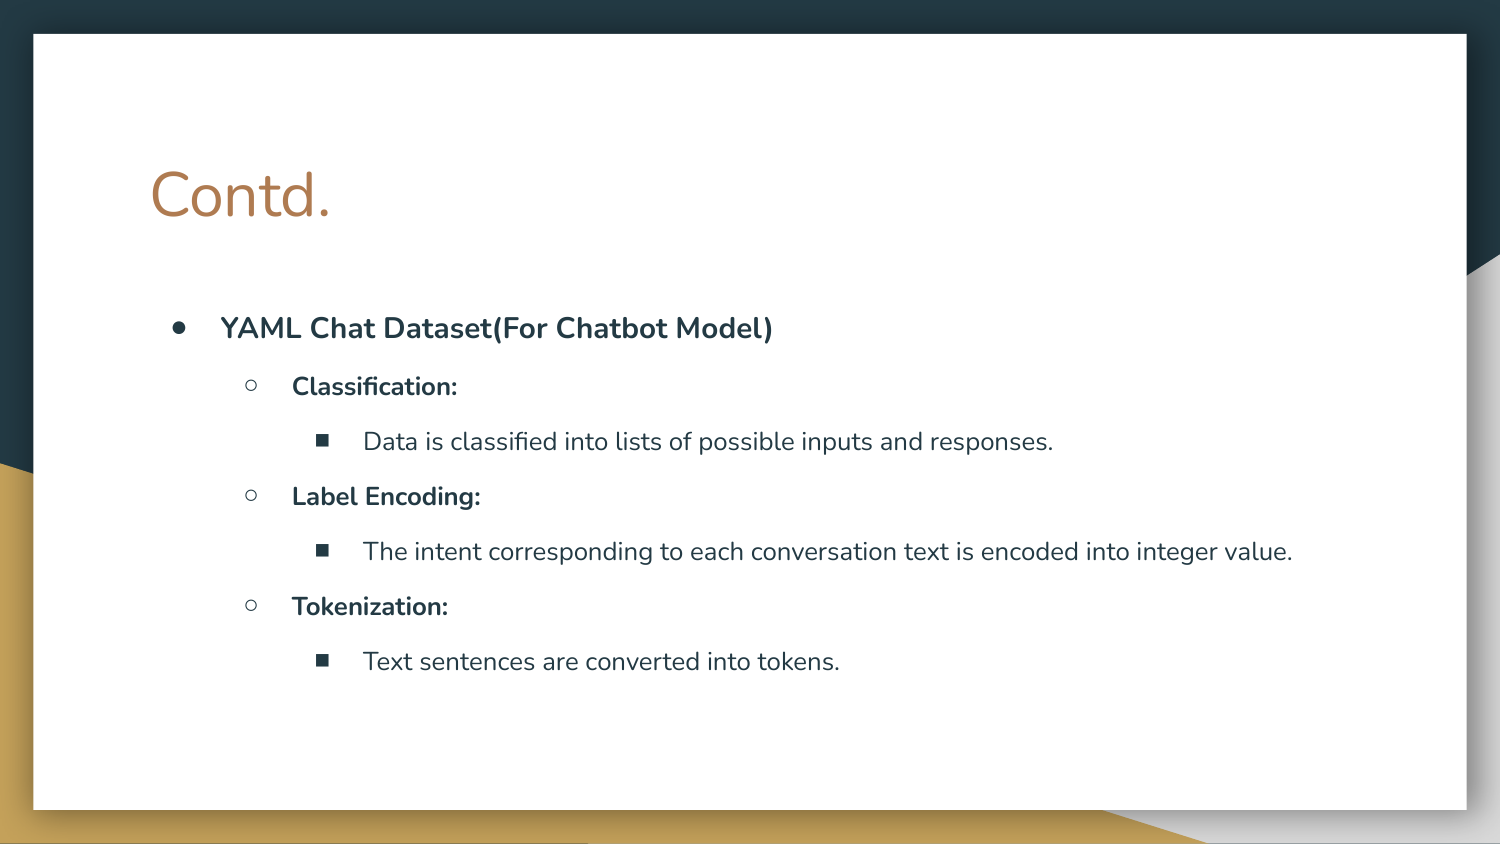

# Contd.
YAML Chat Dataset(For Chatbot Model)
Classification:
Data is classified into lists of possible inputs and responses.
Label Encoding:
The intent corresponding to each conversation text is encoded into integer value.
Tokenization:
Text sentences are converted into tokens.